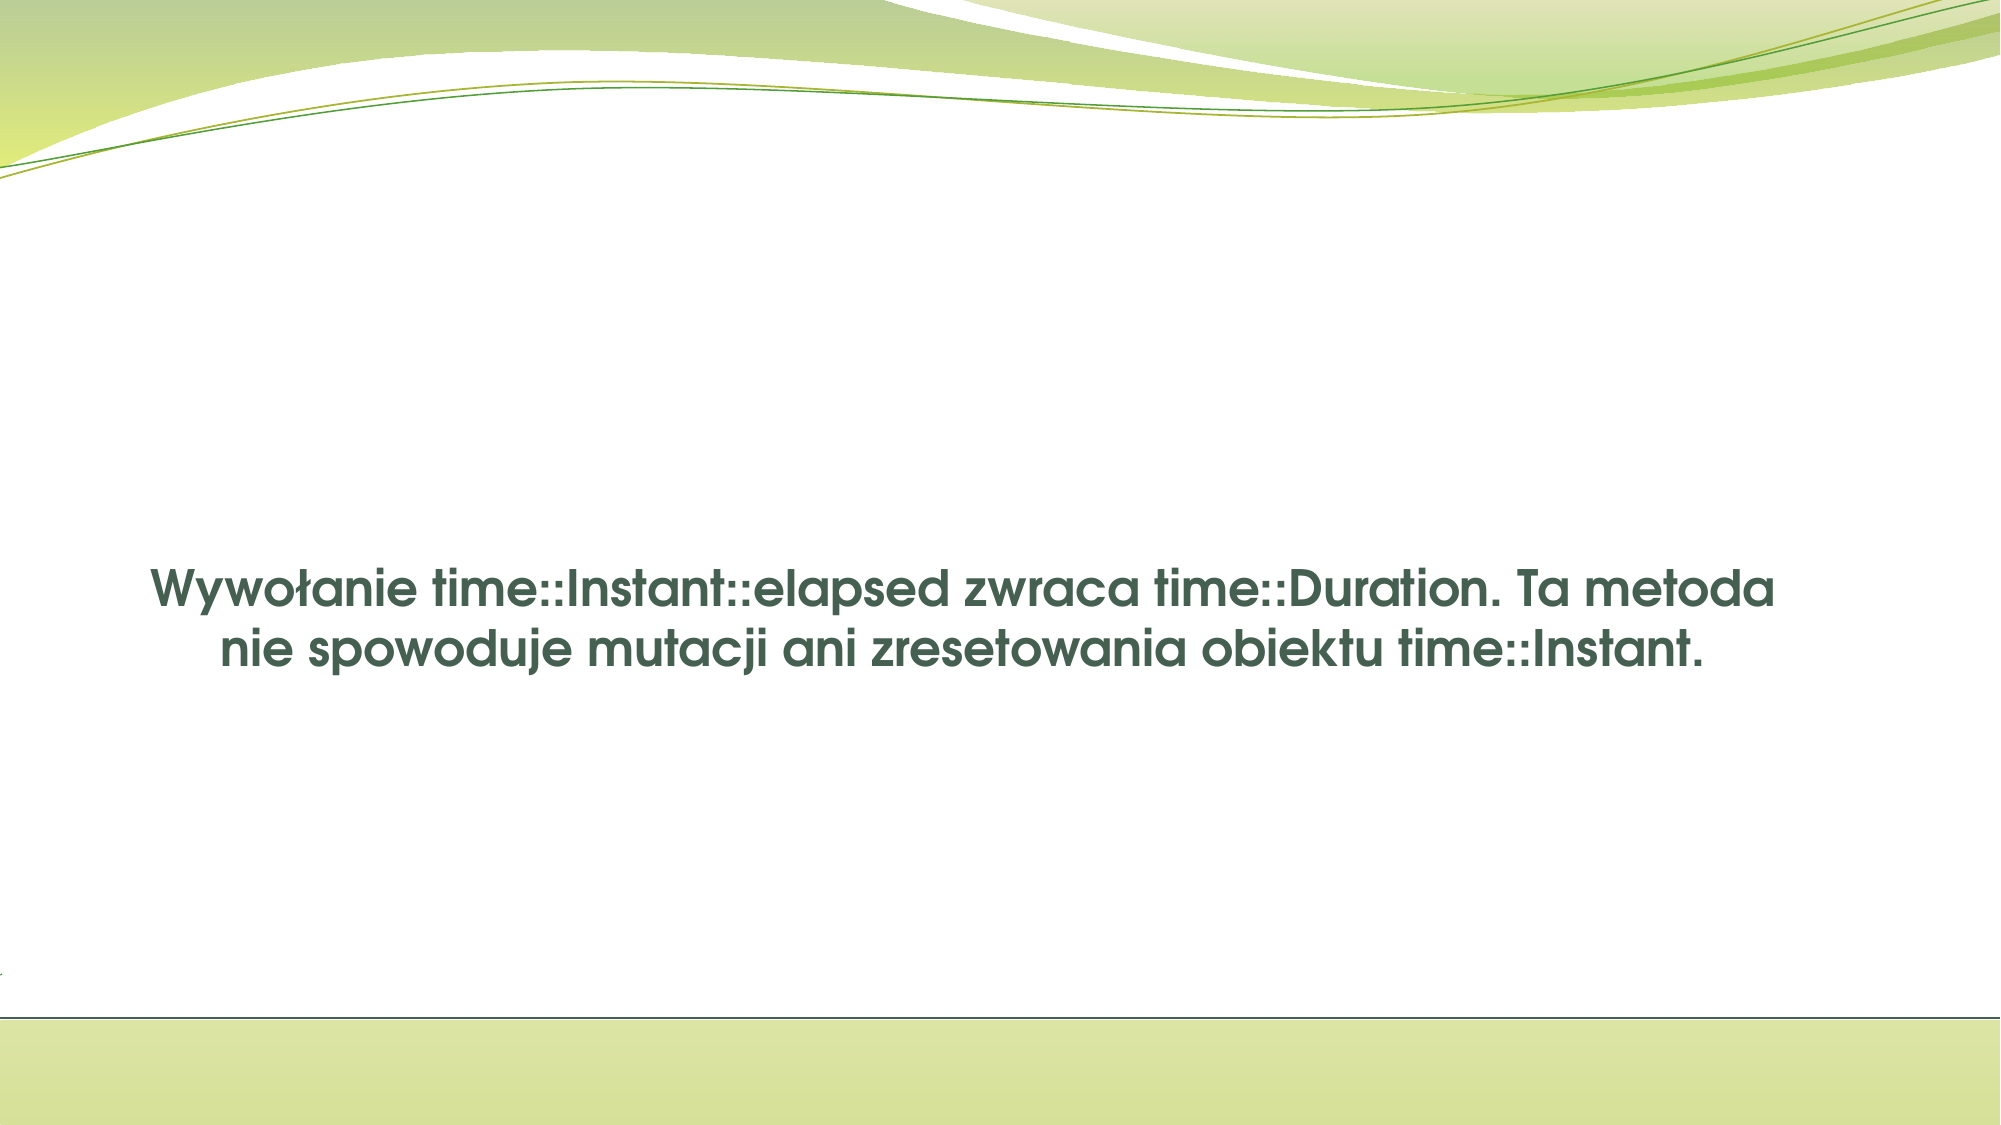

# Wywołanie time::Instant::elapsed zwraca time::Duration. Ta metoda nie spowoduje mutacji ani zresetowania obiektu time::Instant.